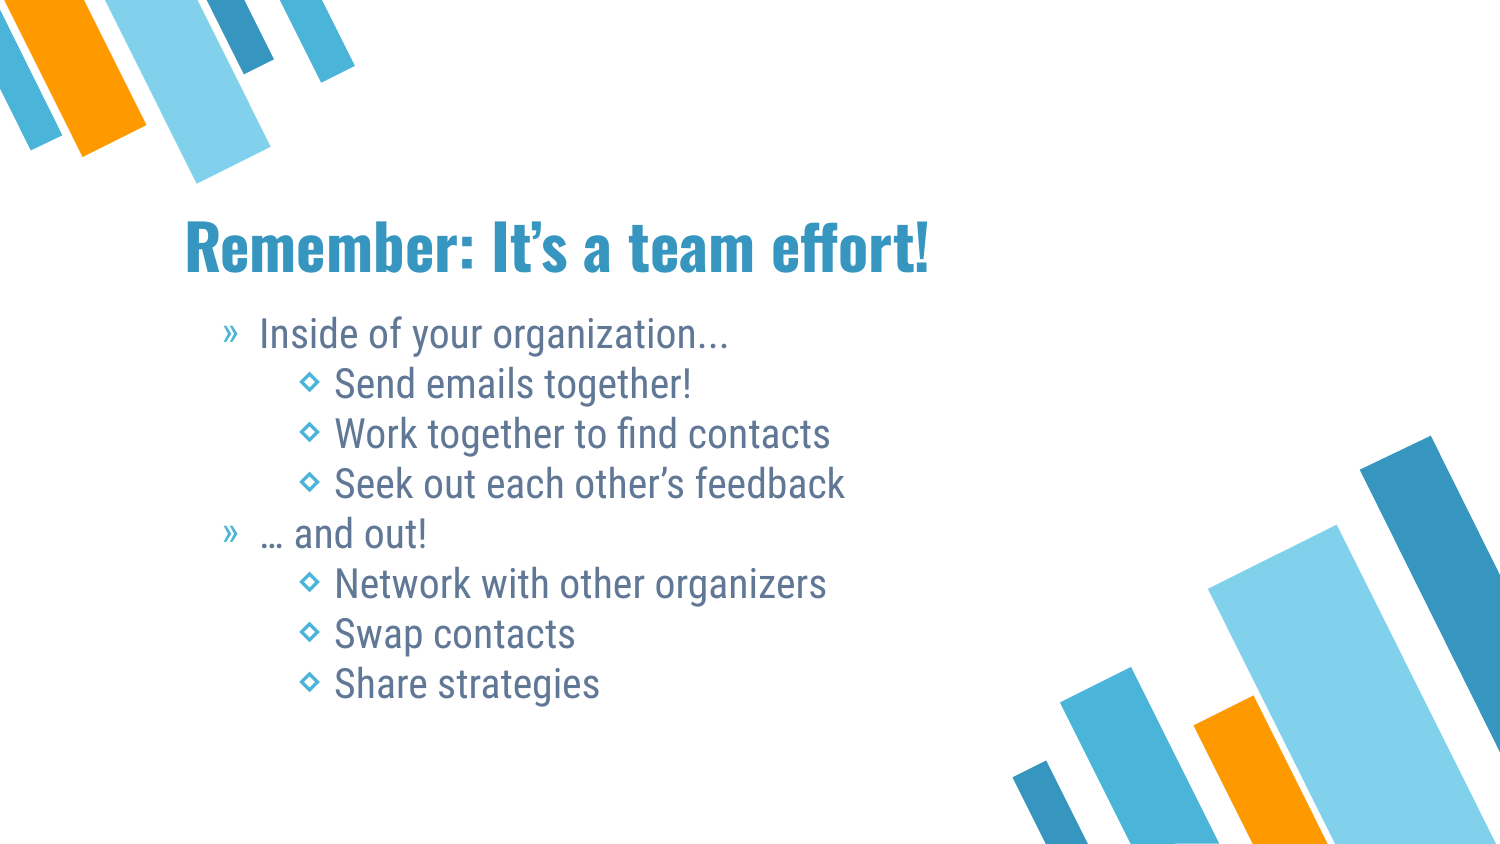

Remember: It’s a team effort!
Inside of your organization...
Send emails together!
Work together to find contacts
Seek out each other’s feedback
… and out!
Network with other organizers
Swap contacts
Share strategies